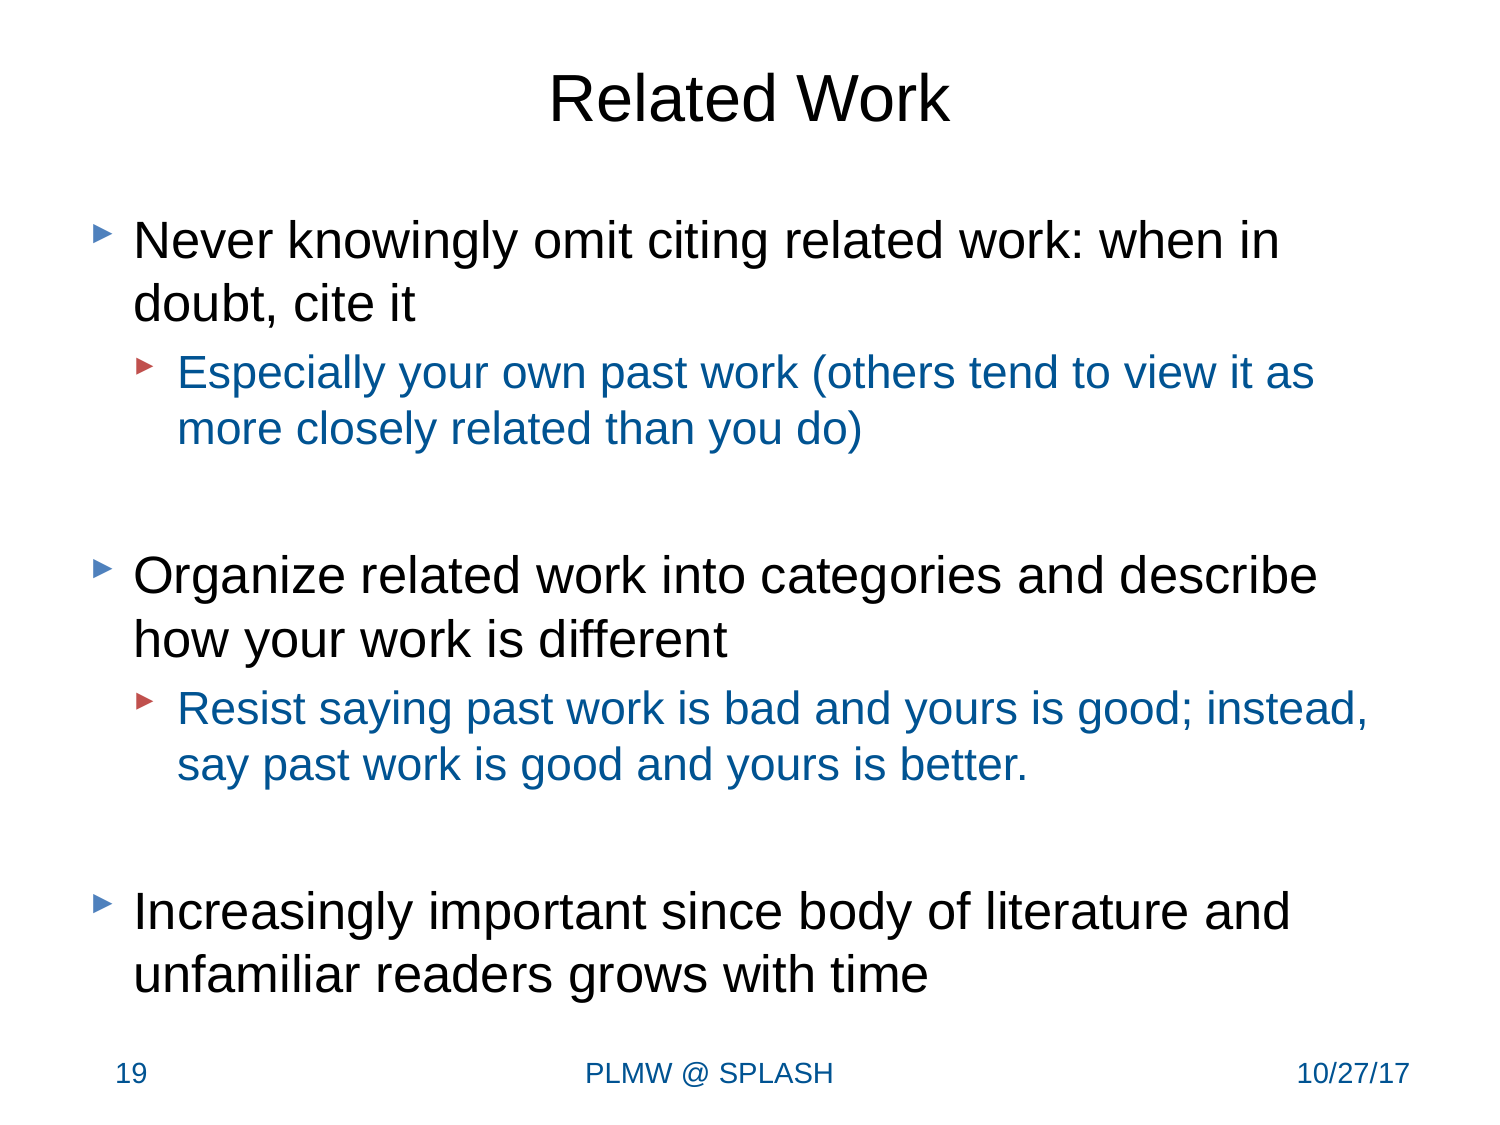

# Related Work
Never knowingly omit citing related work: when in doubt, cite it
Especially your own past work (others tend to view it as more closely related than you do)

Organize related work into categories and describe how your work is different
Resist saying past work is bad and yours is good; instead, say past work is good and yours is better.

Increasingly important since body of literature and unfamiliar readers grows with time
19
PLMW @ SPLASH
10/27/17